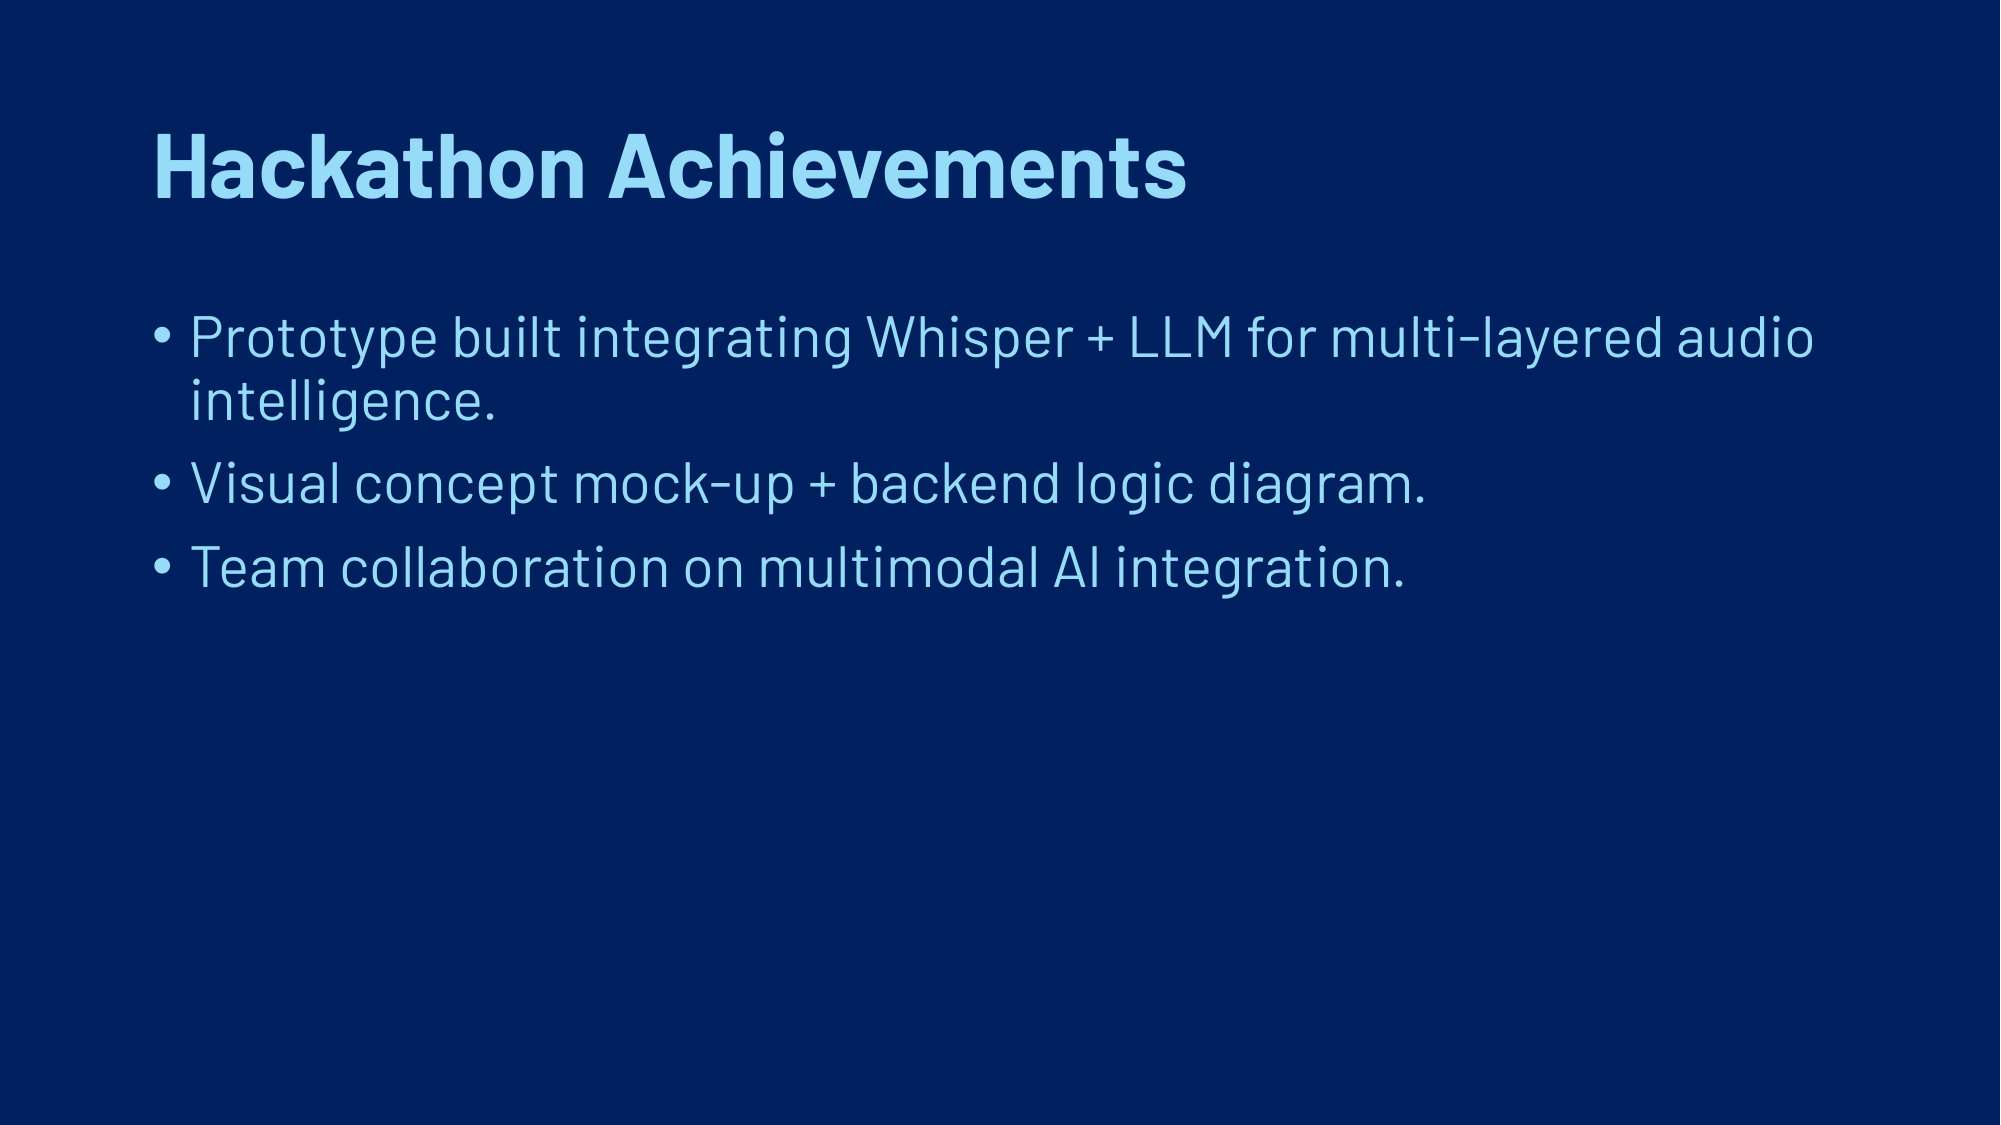

# Hackathon Achievements
Prototype built integrating Whisper + LLM for multi-layered audio intelligence.
Visual concept mock-up + backend logic diagram.
Team collaboration on multimodal AI integration.